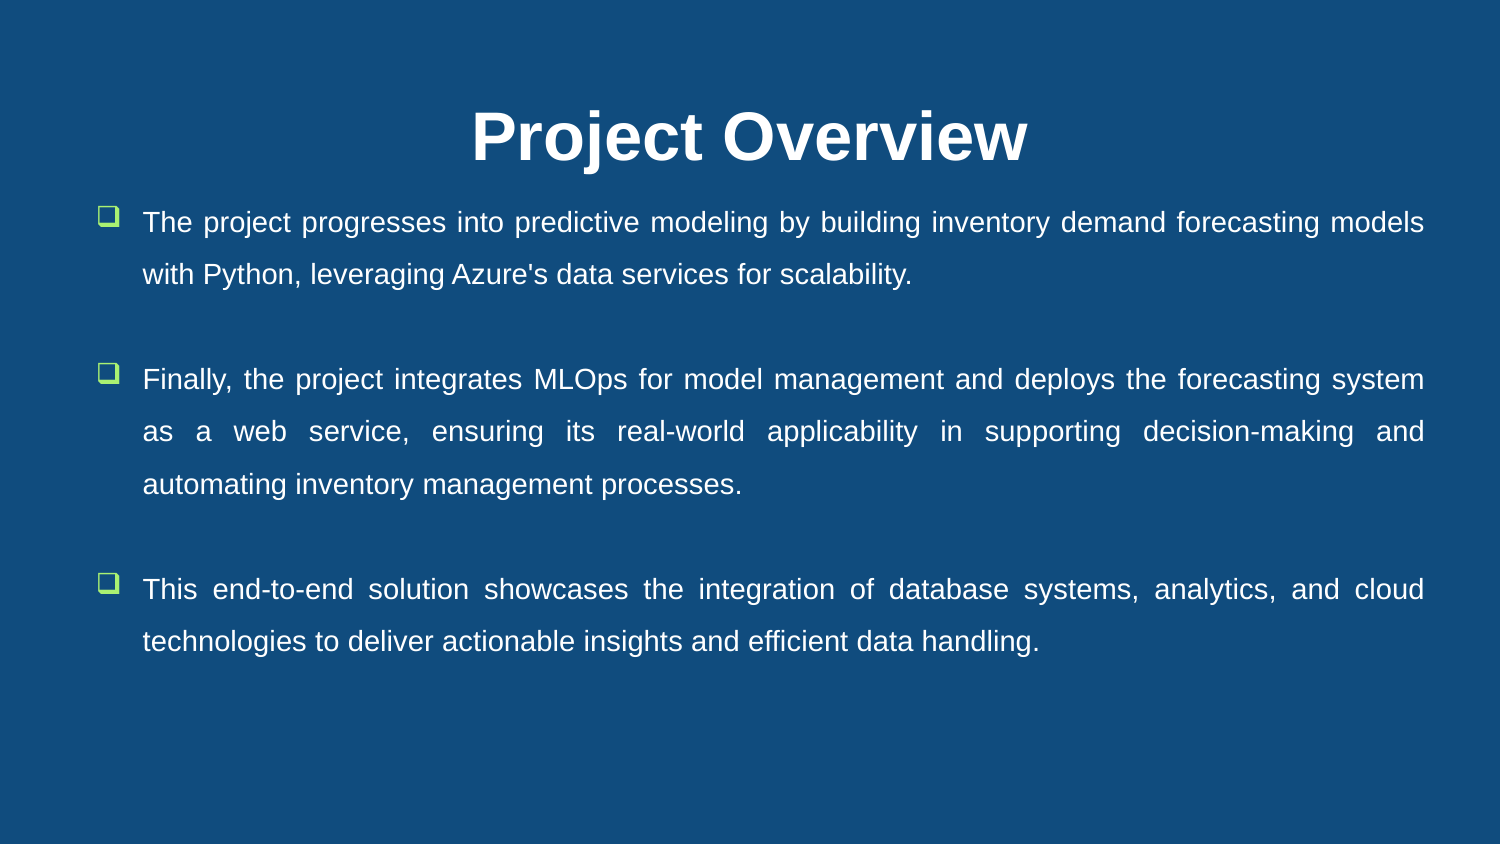

# Project Overview
The project progresses into predictive modeling by building inventory demand forecasting models with Python, leveraging Azure's data services for scalability.

Finally, the project integrates MLOps for model management and deploys the forecasting system as a web service, ensuring its real-world applicability in supporting decision-making and automating inventory management processes.

This end-to-end solution showcases the integration of database systems, analytics, and cloud technologies to deliver actionable insights and efficient data handling.